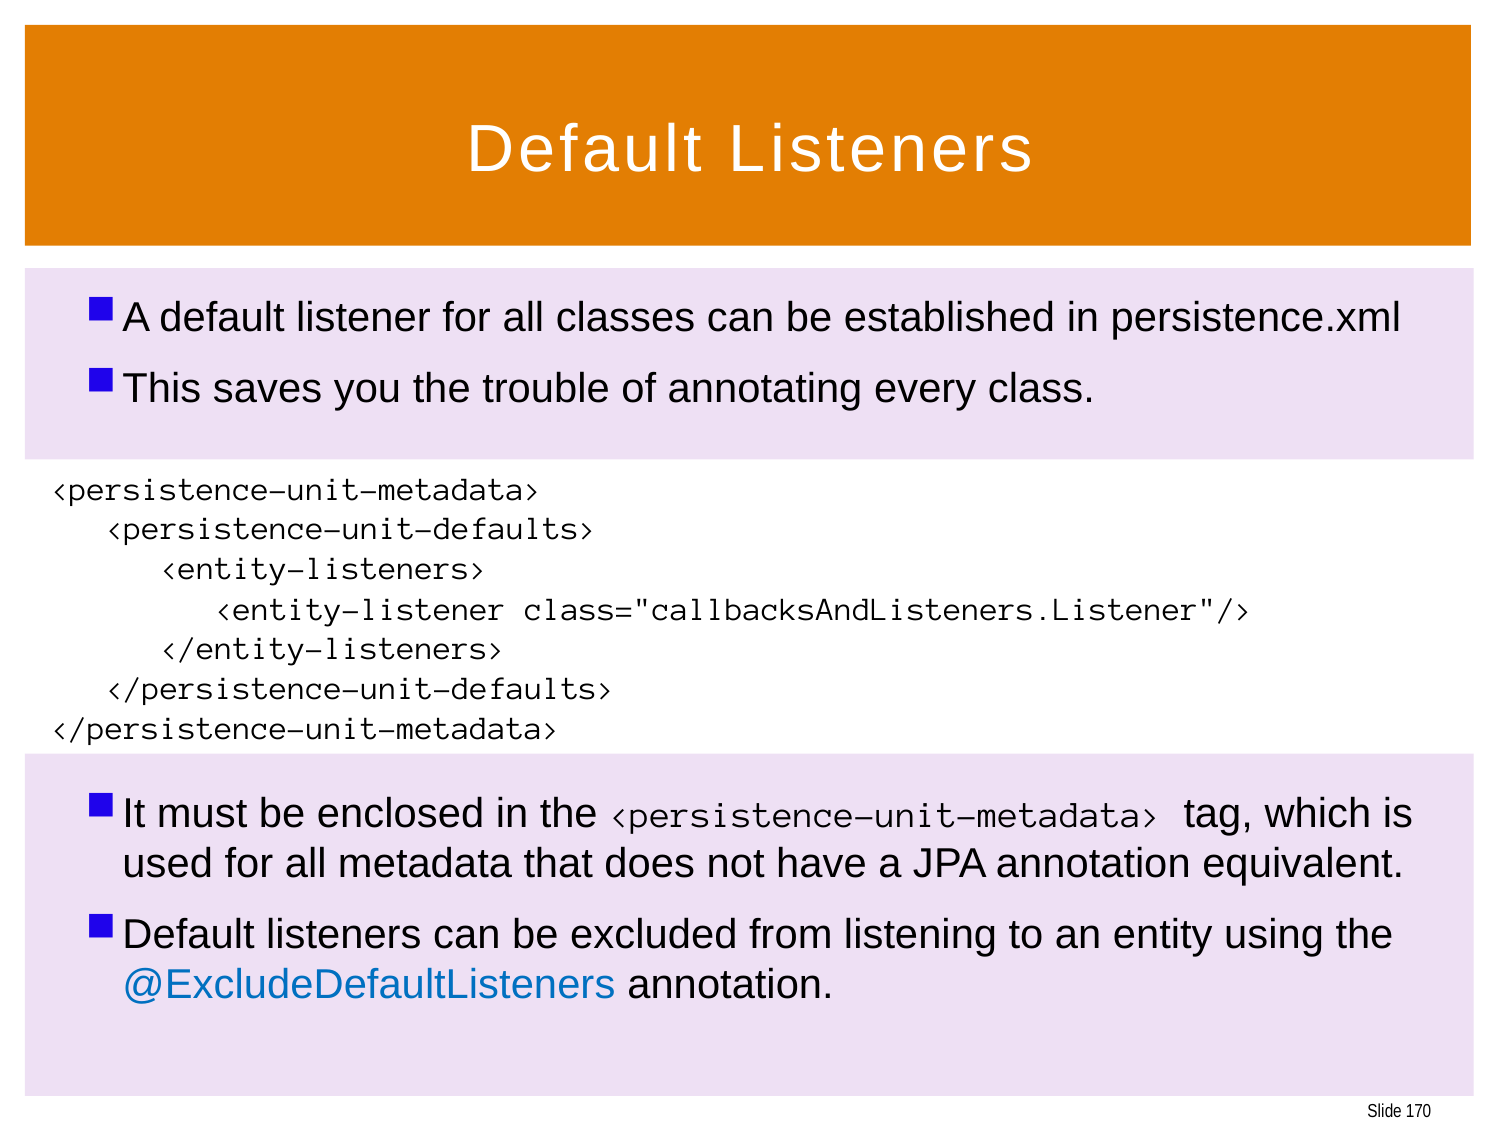

170
# Default Listeners
A default listener for all classes can be established in persistence.xml
This saves you the trouble of annotating every class.

It must be enclosed in the <persistence-unit-metadata> tag, which is used for all metadata that does not have a JPA annotation equivalent.
Default listeners can be excluded from listening to an entity using the @ExcludeDefaultListeners annotation.
  <persistence-unit-metadata>
     <persistence-unit-defaults>
        <entity-listeners>
           <entity-listener class="callbacksAndListeners.Listener"/>
        </entity-listeners>
     </persistence-unit-defaults>
  </persistence-unit-metadata>